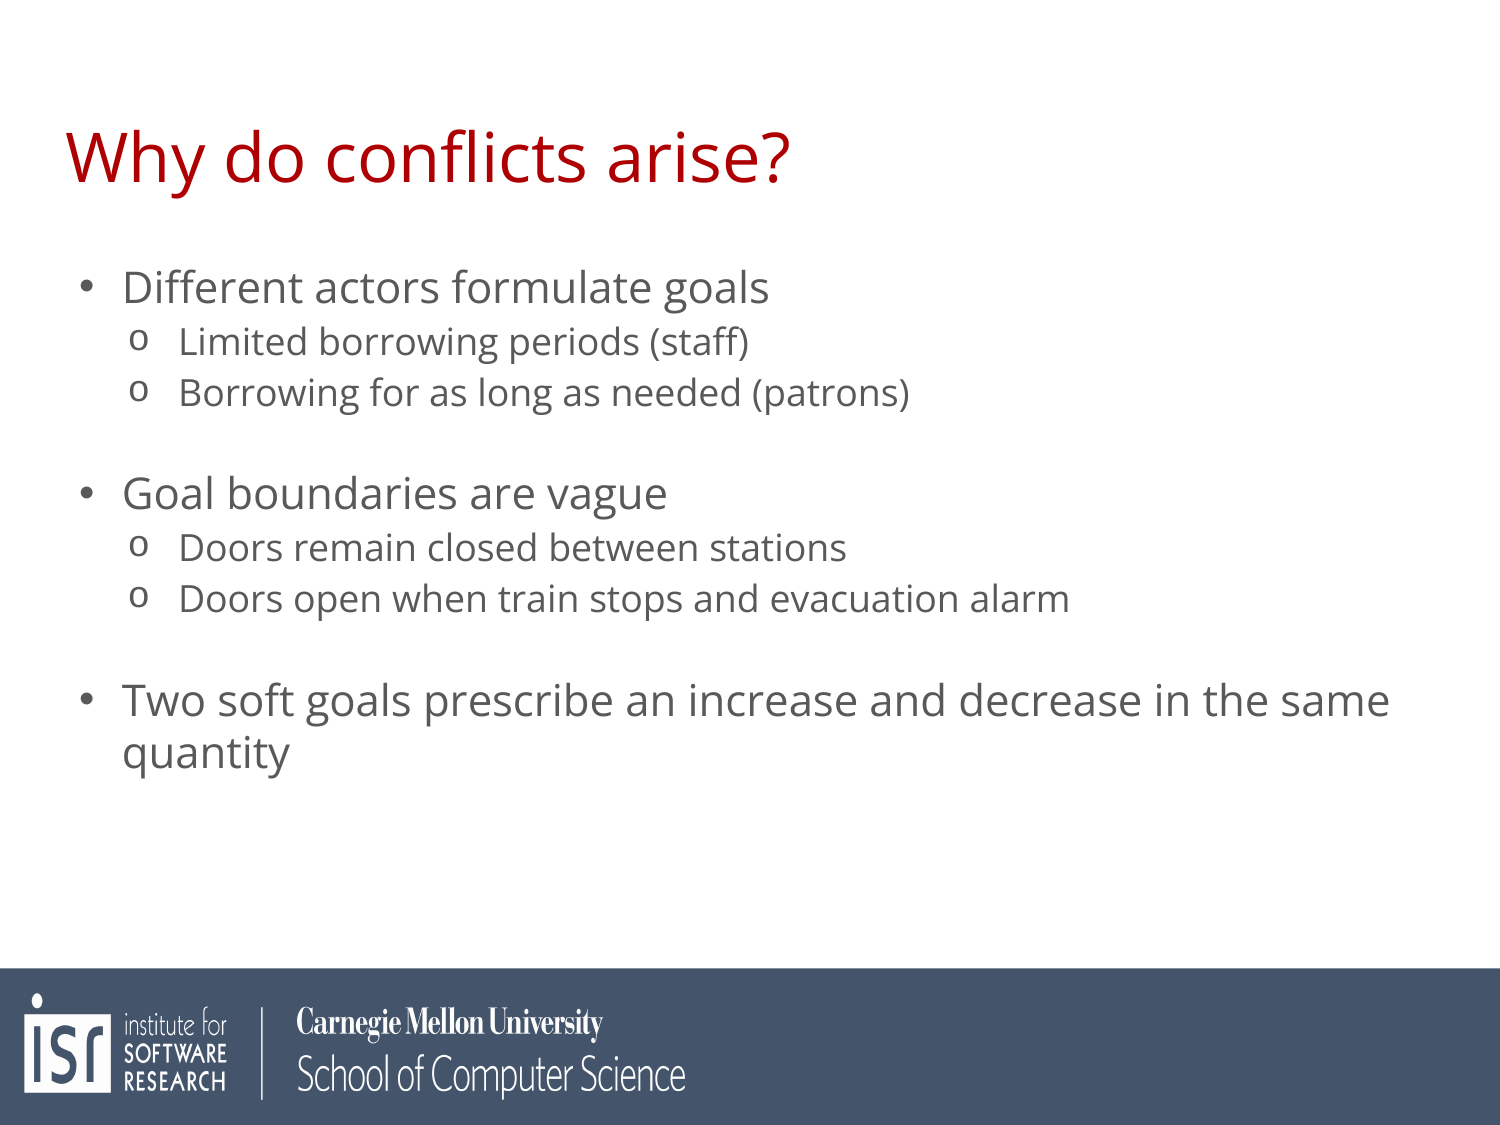

# Why do conflicts arise?
Different actors formulate goals
Limited borrowing periods (staff)
Borrowing for as long as needed (patrons)
Goal boundaries are vague
Doors remain closed between stations
Doors open when train stops and evacuation alarm
Two soft goals prescribe an increase and decrease in the same quantity